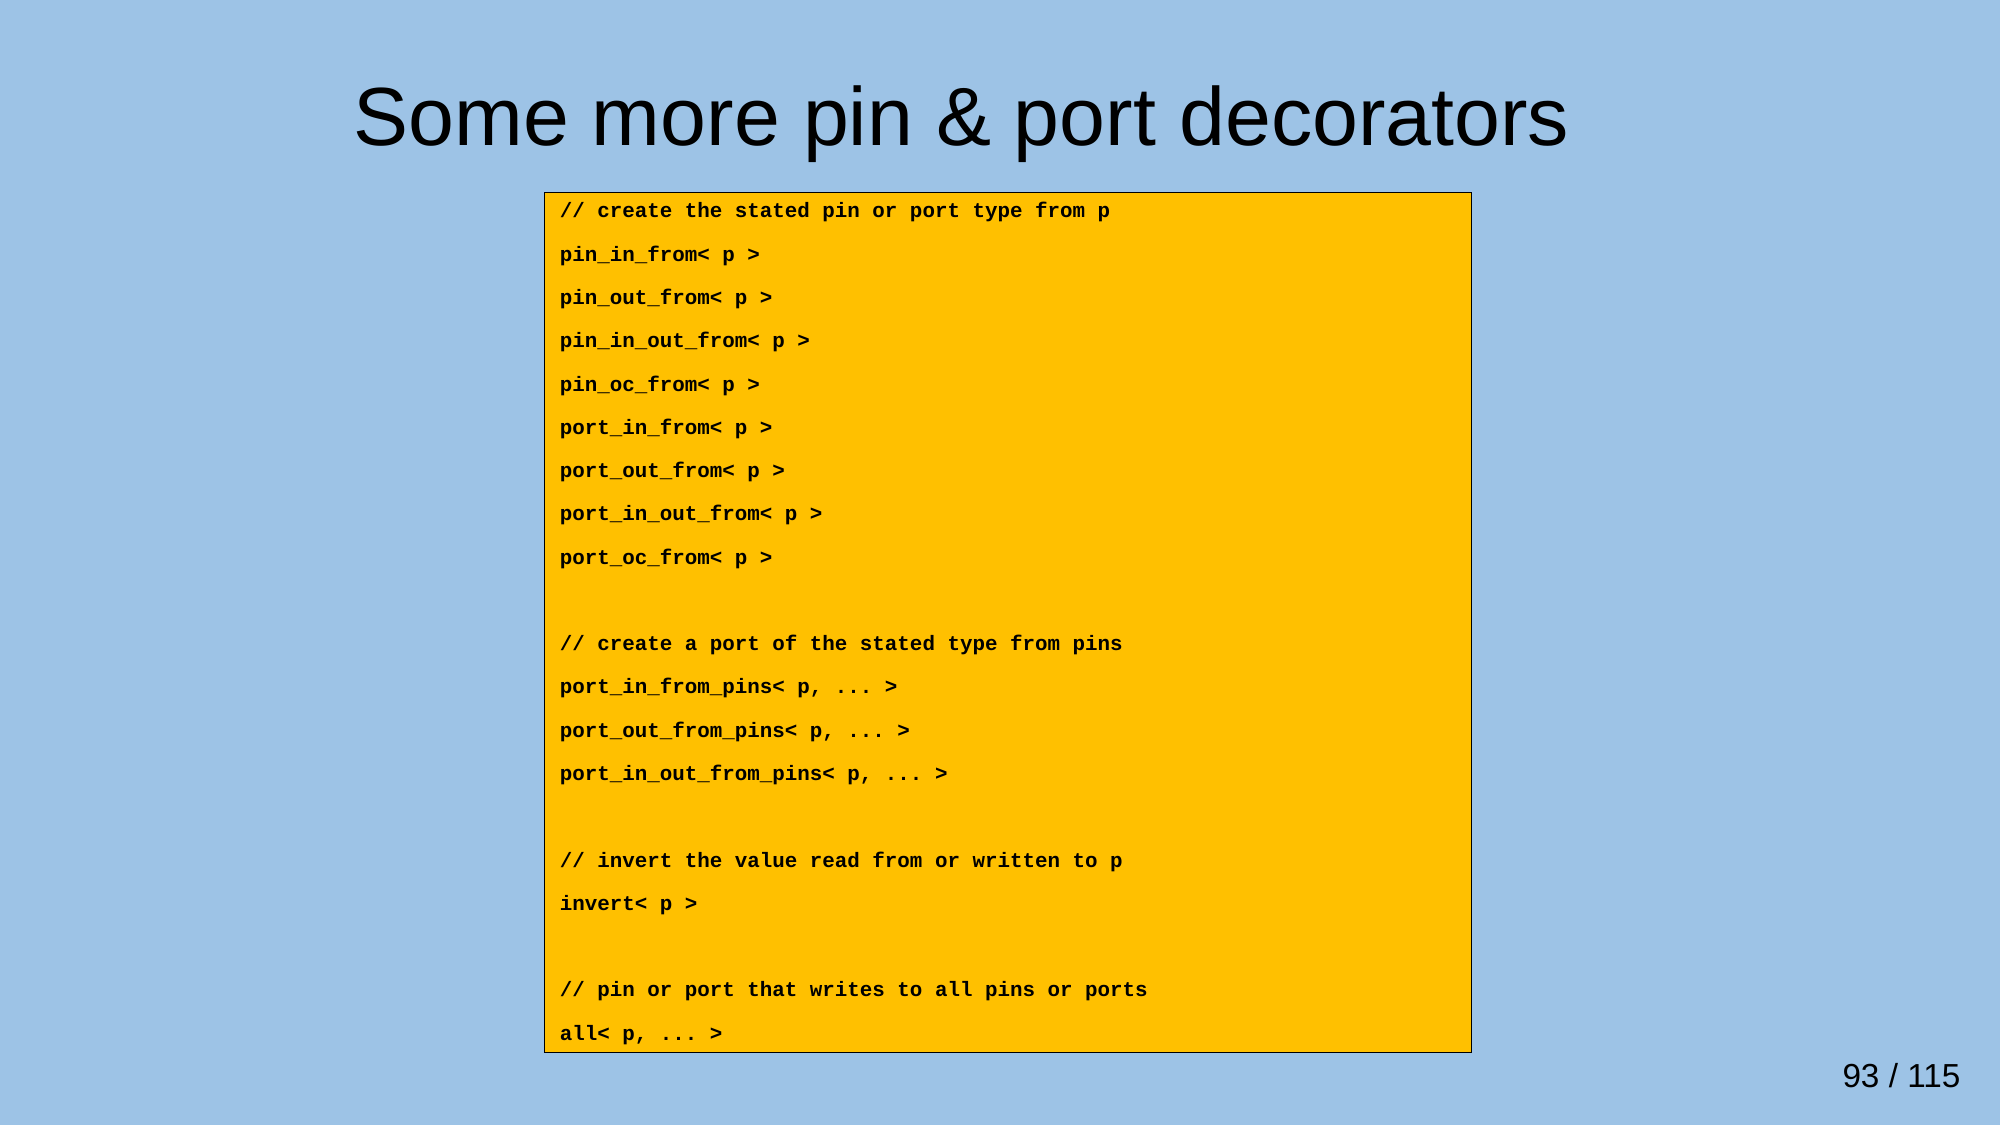

# Some more pin & port decorators
// create the stated pin or port type from p
pin_in_from< p >
pin_out_from< p >
pin_in_out_from< p >
pin_oc_from< p >
port_in_from< p >
port_out_from< p >
port_in_out_from< p >
port_oc_from< p >

// create a port of the stated type from pins
port_in_from_pins< p, ... >
port_out_from_pins< p, ... >
port_in_out_from_pins< p, ... >

// invert the value read from or written to p
invert< p >

// pin or port that writes to all pins or ports
all< p, ... >